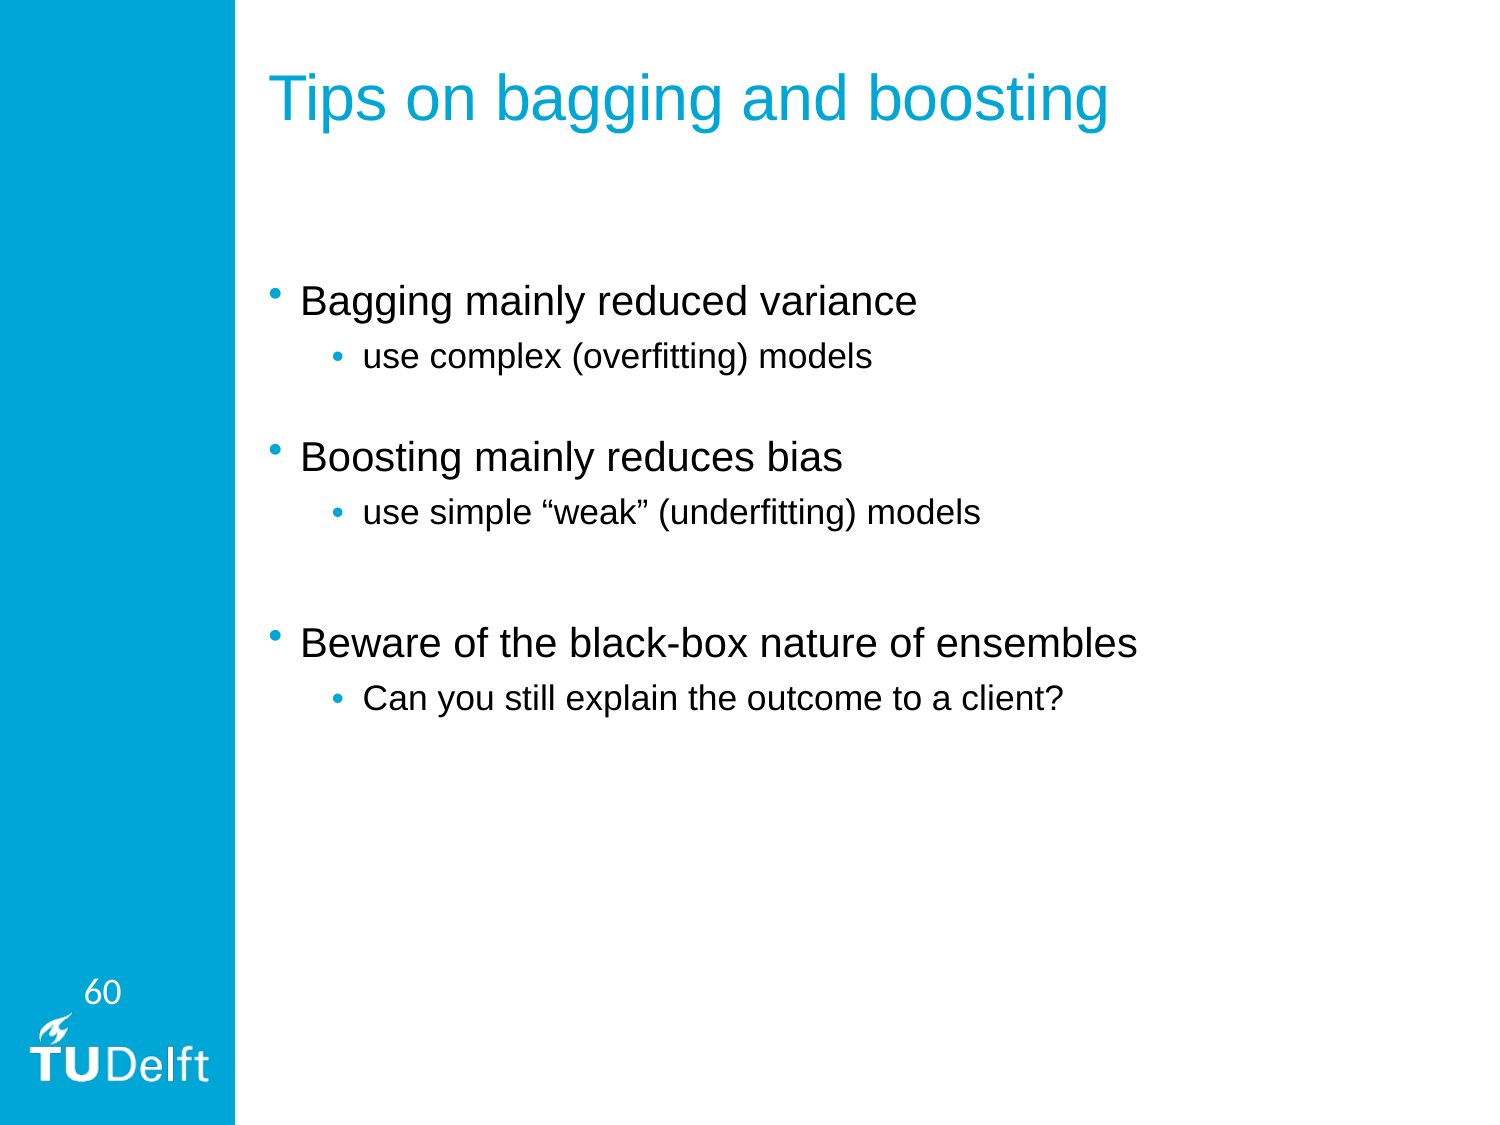

# Tips on bagging and boosting
Bagging mainly reduced variance
use complex (overfitting) models

Boosting mainly reduces bias
use simple “weak” (underfitting) models

Beware of the black-box nature of ensembles
Can you still explain the outcome to a client?